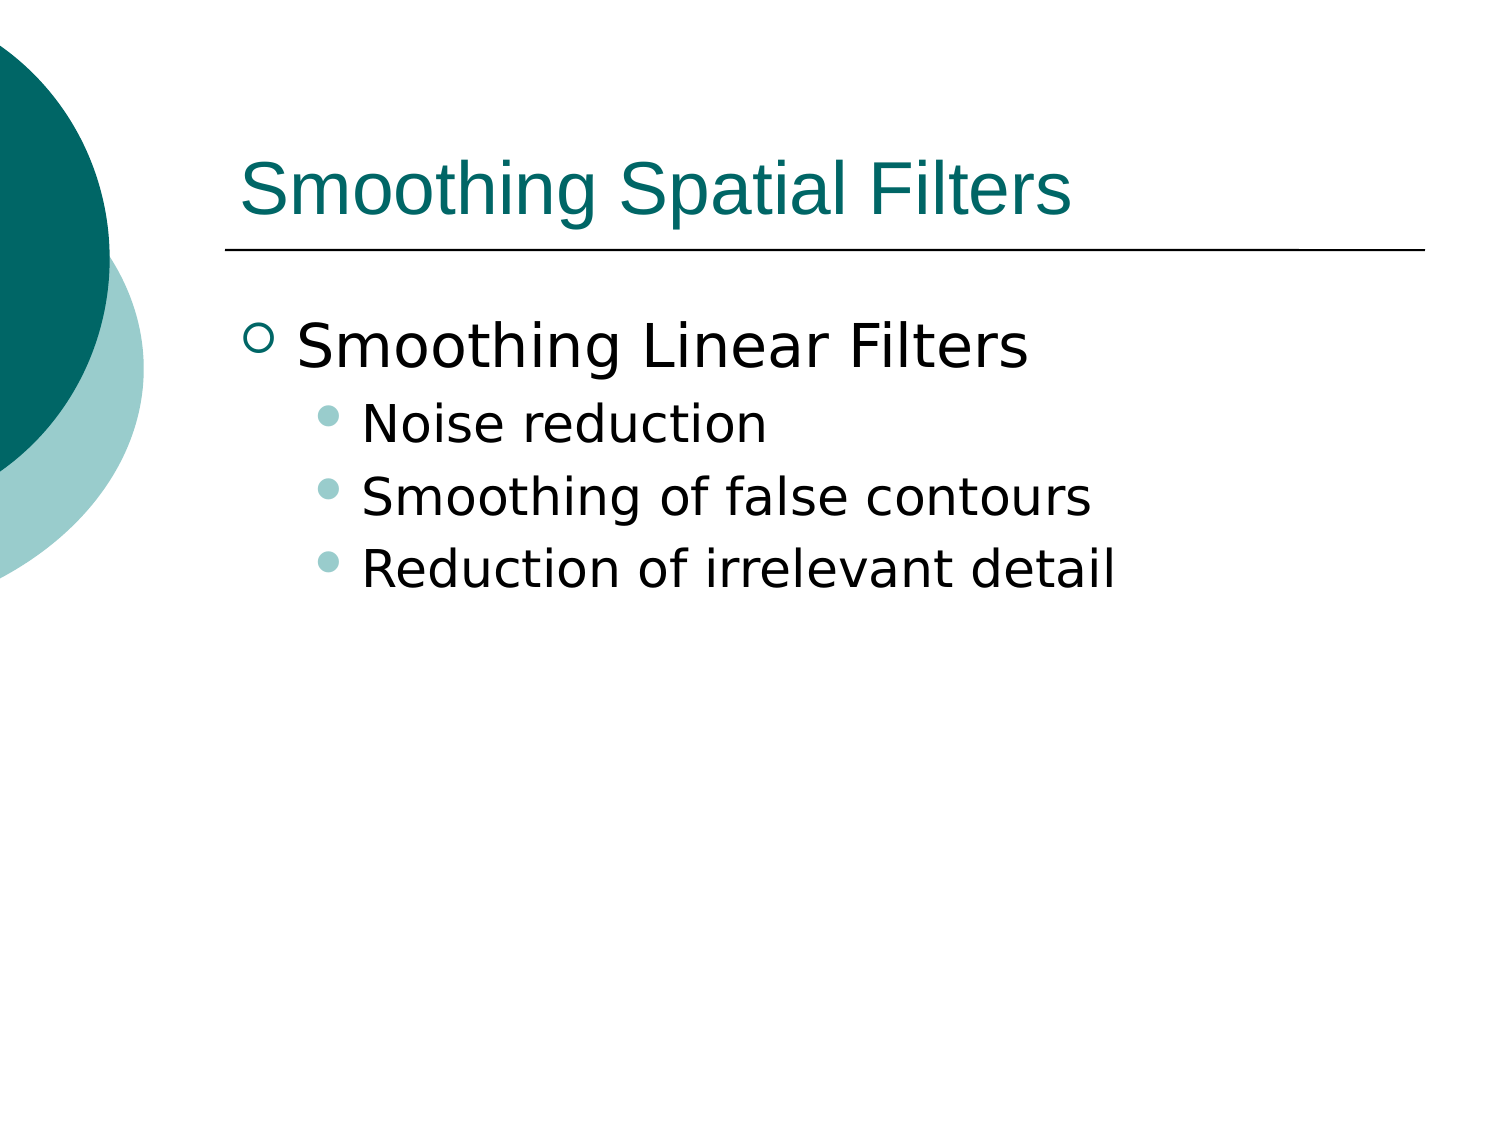

# Smoothing Spatial Filters
Smoothing Linear Filters
Noise reduction
Smoothing of false contours
Reduction of irrelevant detail